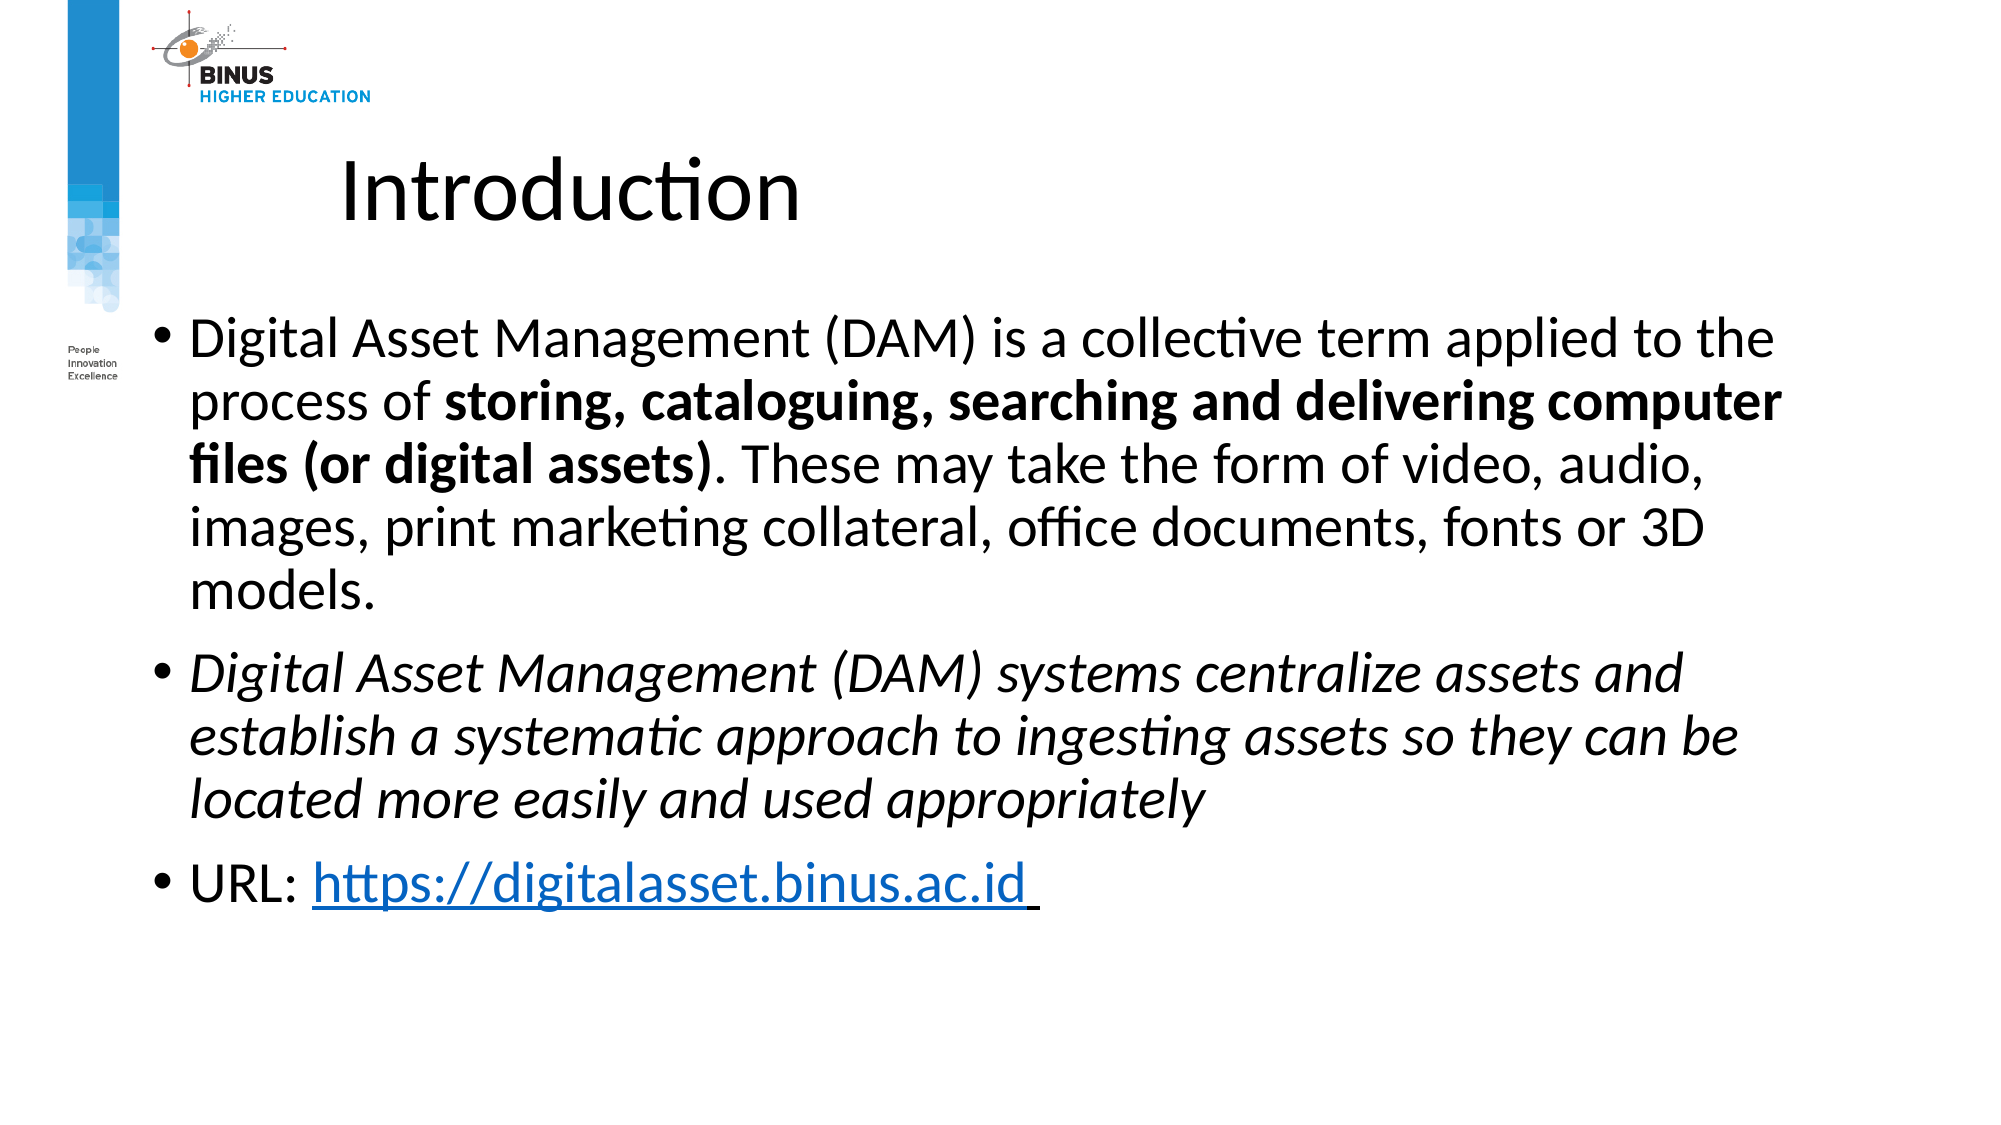

# Introduction
Digital Asset Management (DAM) is a collective term applied to the process of storing, cataloguing, searching and delivering computer files (or digital assets). These may take the form of video, audio, images, print marketing collateral, office documents, fonts or 3D models.
Digital Asset Management (DAM) systems centralize assets and establish a systematic approach to ingesting assets so they can be located more easily and used appropriately
URL: https://digitalasset.binus.ac.id